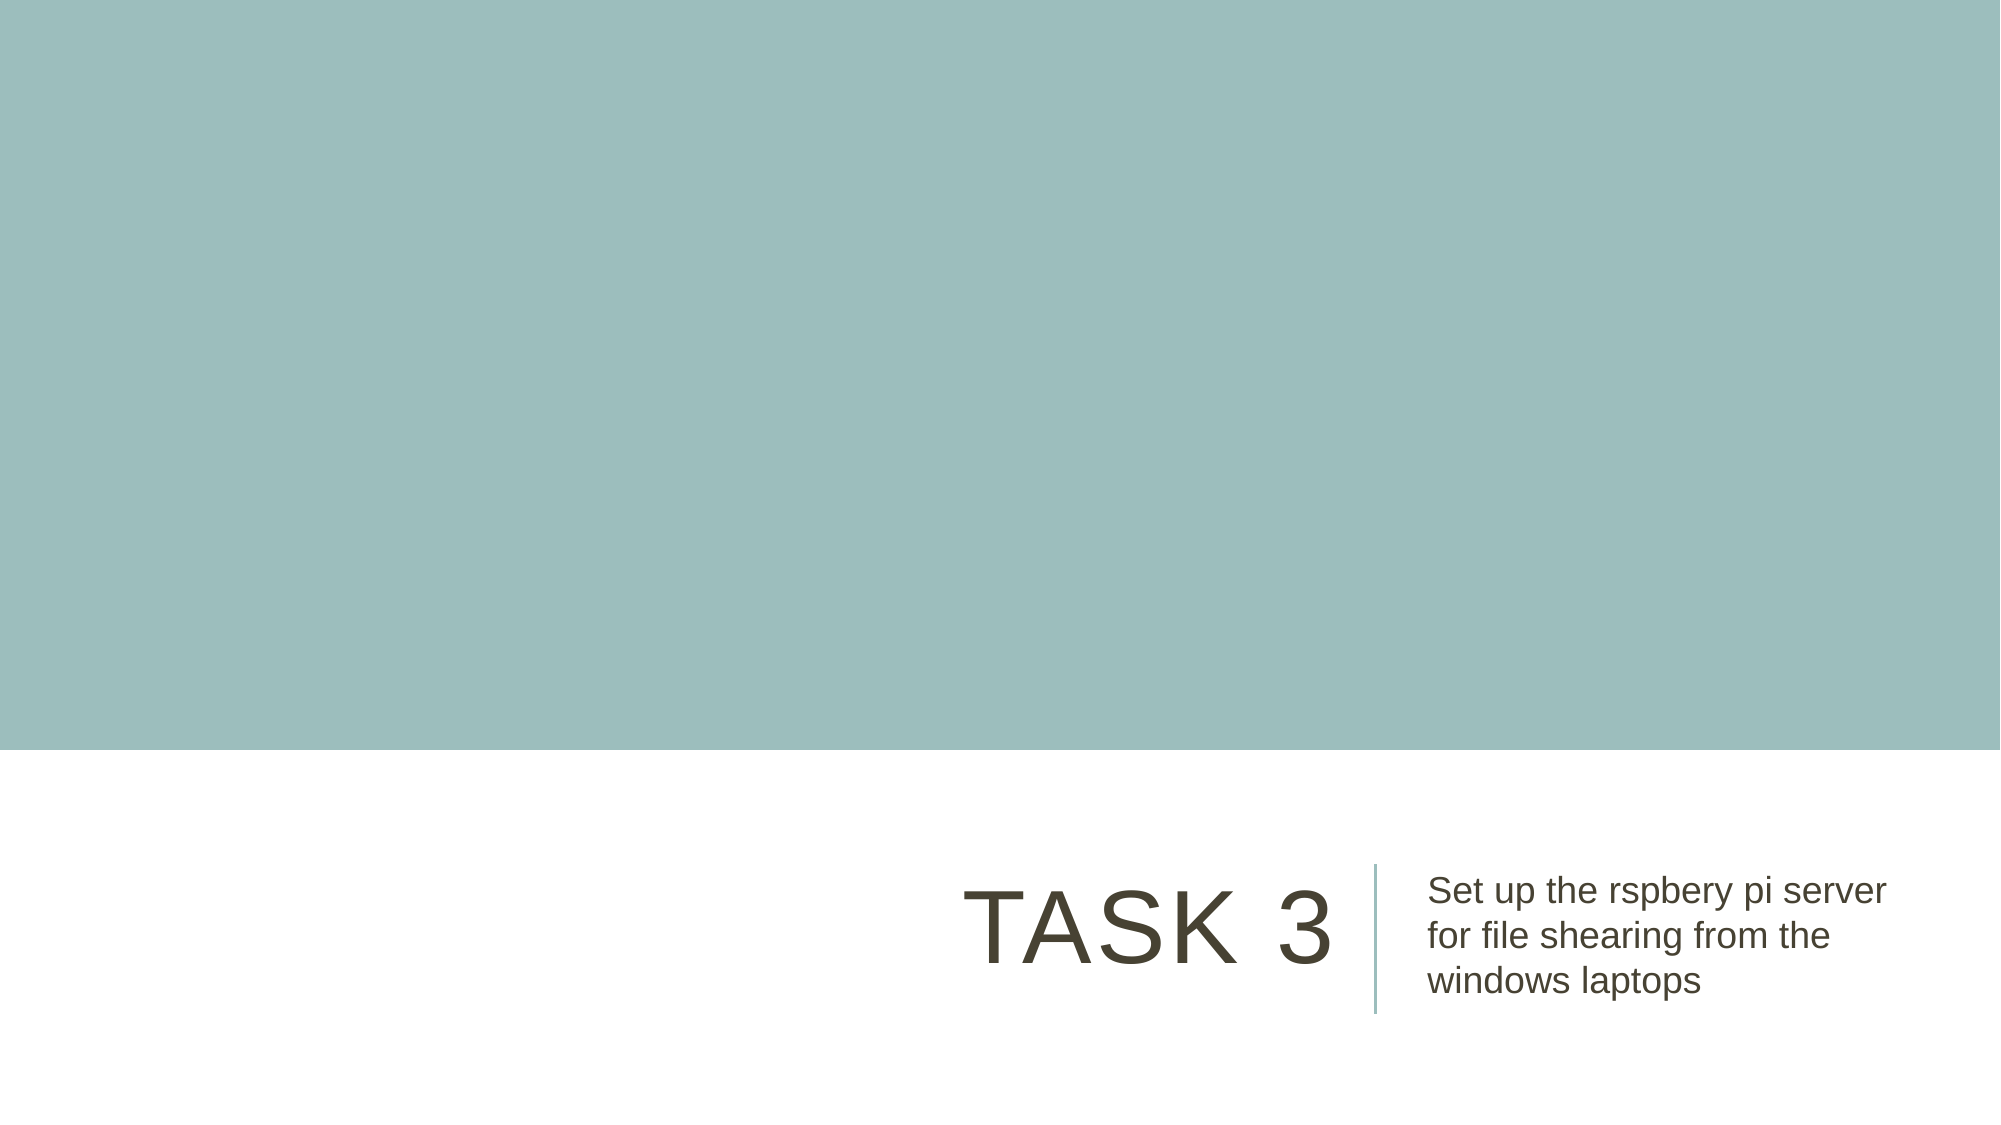

# Task 3
Set up the rspbery pi server for file shearing from the windows laptops